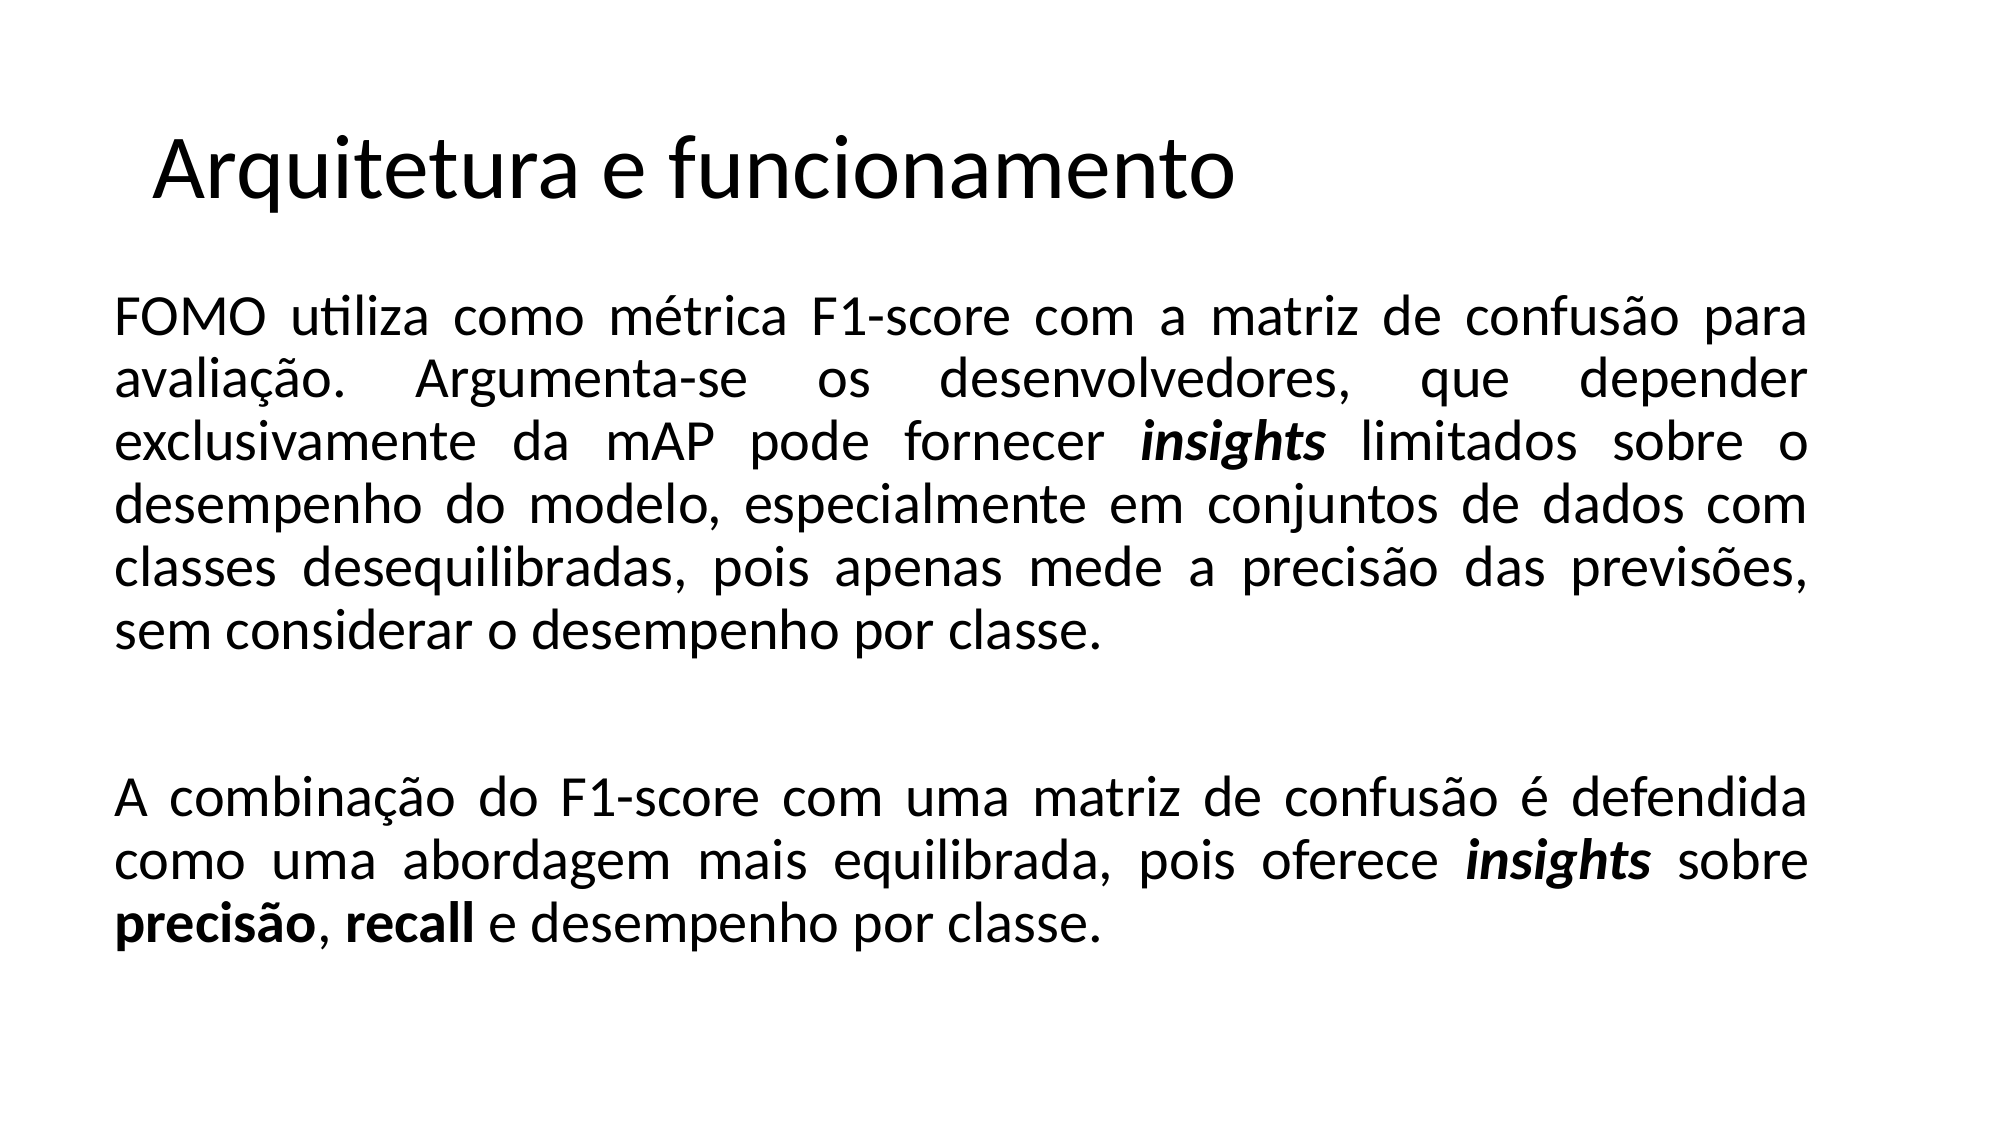

# Arquitetura e funcionamento
FOMO utiliza como métrica F1-score com a matriz de confusão para avaliação. Argumenta-se os desenvolvedores, que depender exclusivamente da mAP pode fornecer insights limitados sobre o desempenho do modelo, especialmente em conjuntos de dados com classes desequilibradas, pois apenas mede a precisão das previsões, sem considerar o desempenho por classe.

A combinação do F1-score com uma matriz de confusão é defendida como uma abordagem mais equilibrada, pois oferece insights sobre precisão, recall e desempenho por classe.